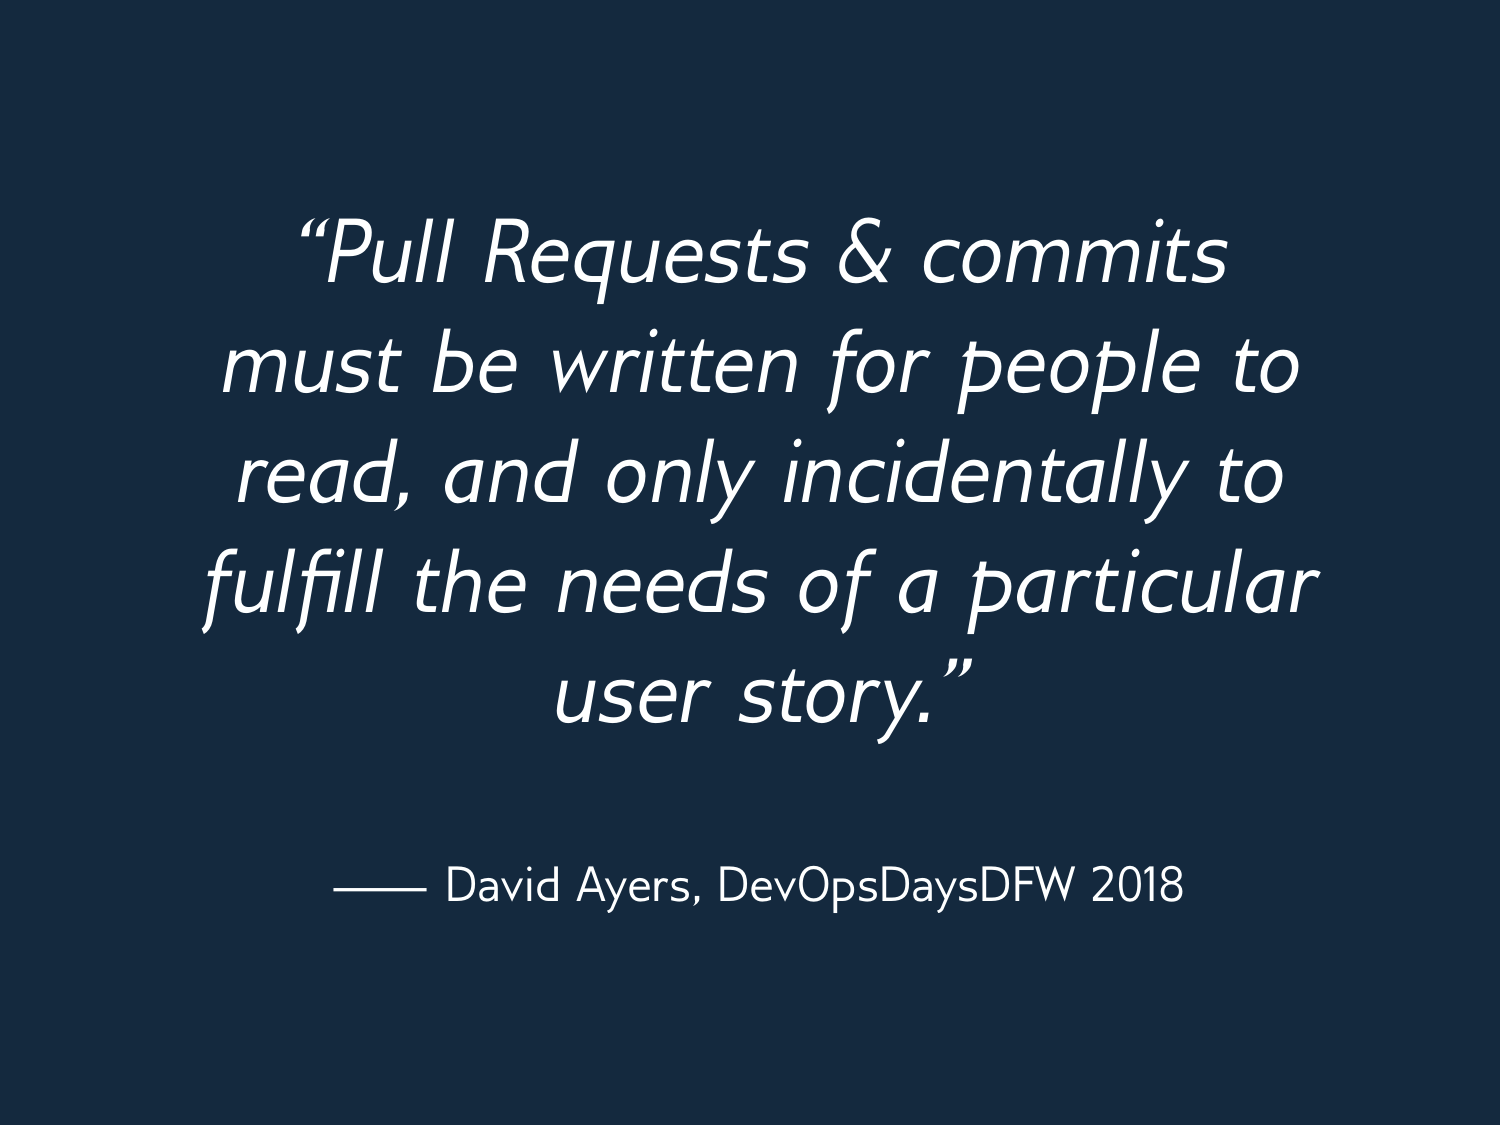

“Pull Requests & commits must be written for people to read, and only incidentally to fulfill the needs of a particular user story.”

― David Ayers, DevOpsDaysDFW 2018